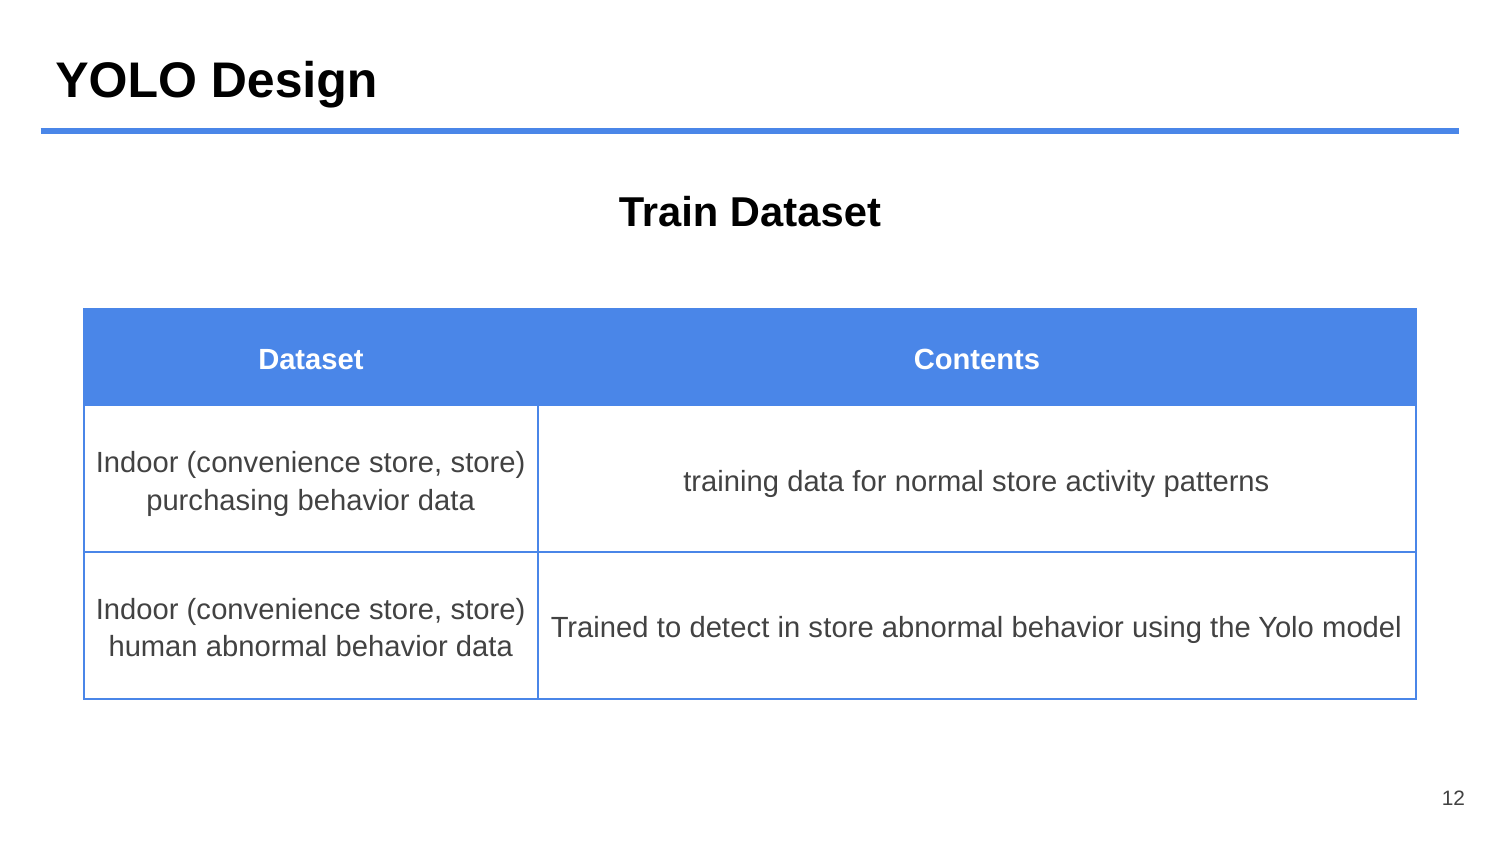

YOLO Design
Train Dataset
| Dataset | Contents |
| --- | --- |
| Indoor (convenience store, store) purchasing behavior data | training data for normal store activity patterns |
| Indoor (convenience store, store) human abnormal behavior data | Trained to detect in store abnormal behavior using the Yolo model |
12